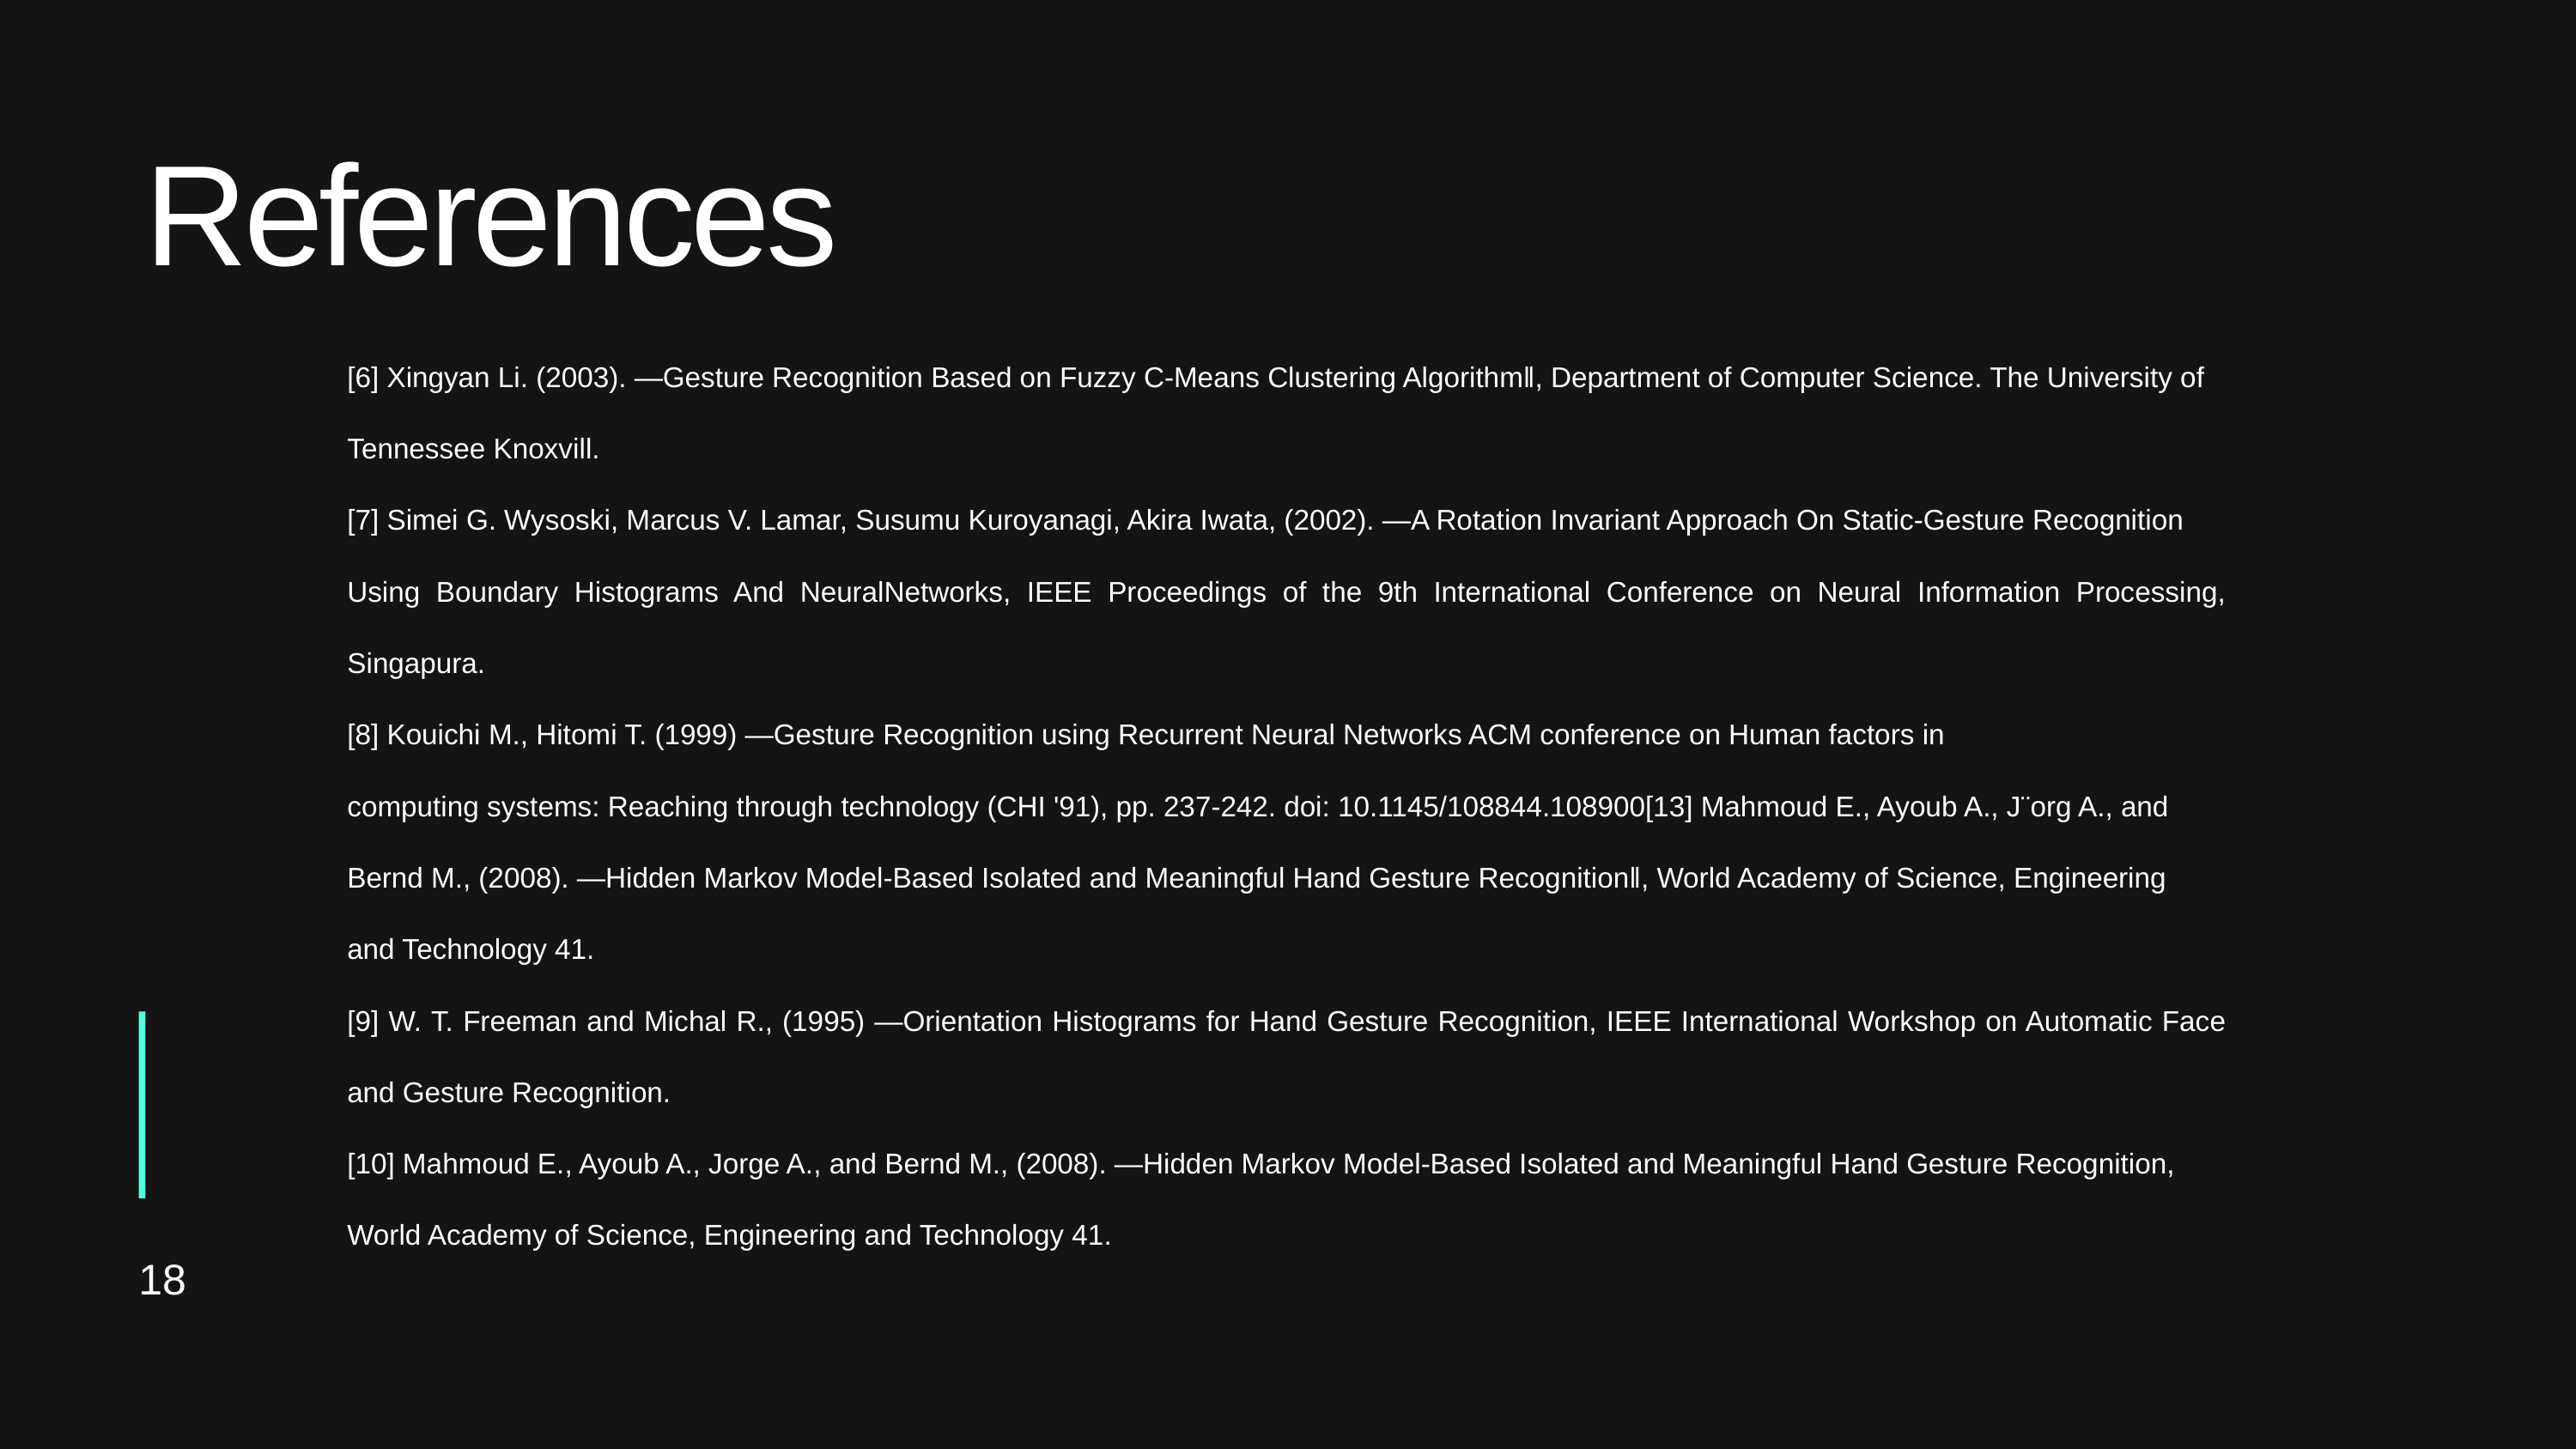

References
[6] Xingyan Li. (2003). ―Gesture Recognition Based on Fuzzy C-Means Clustering Algorithm‖, Department of Computer Science. The University of
Tennessee Knoxvill.
[7] Simei G. Wysoski, Marcus V. Lamar, Susumu Kuroyanagi, Akira Iwata, (2002). ―A Rotation Invariant Approach On Static-Gesture Recognition
Using Boundary Histograms And NeuralNetworks, IEEE Proceedings of the 9th International Conference on Neural Information Processing, Singapura.
[8] Kouichi M., Hitomi T. (1999) ―Gesture Recognition using Recurrent Neural Networks ACM conference on Human factors in
computing systems: Reaching through technology (CHI '91), pp. 237-242. doi: 10.1145/108844.108900[13] Mahmoud E., Ayoub A., J¨org A., and
Bernd M., (2008). ―Hidden Markov Model-Based Isolated and Meaningful Hand Gesture Recognition‖, World Academy of Science, Engineering
and Technology 41.
[9] W. T. Freeman and Michal R., (1995) ―Orientation Histograms for Hand Gesture Recognition, IEEE International Workshop on Automatic Face and Gesture Recognition.
[10] Mahmoud E., Ayoub A., Jorge A., and Bernd M., (2008). ―Hidden Markov Model-Based Isolated and Meaningful Hand Gesture Recognition,
World Academy of Science, Engineering and Technology 41.

18